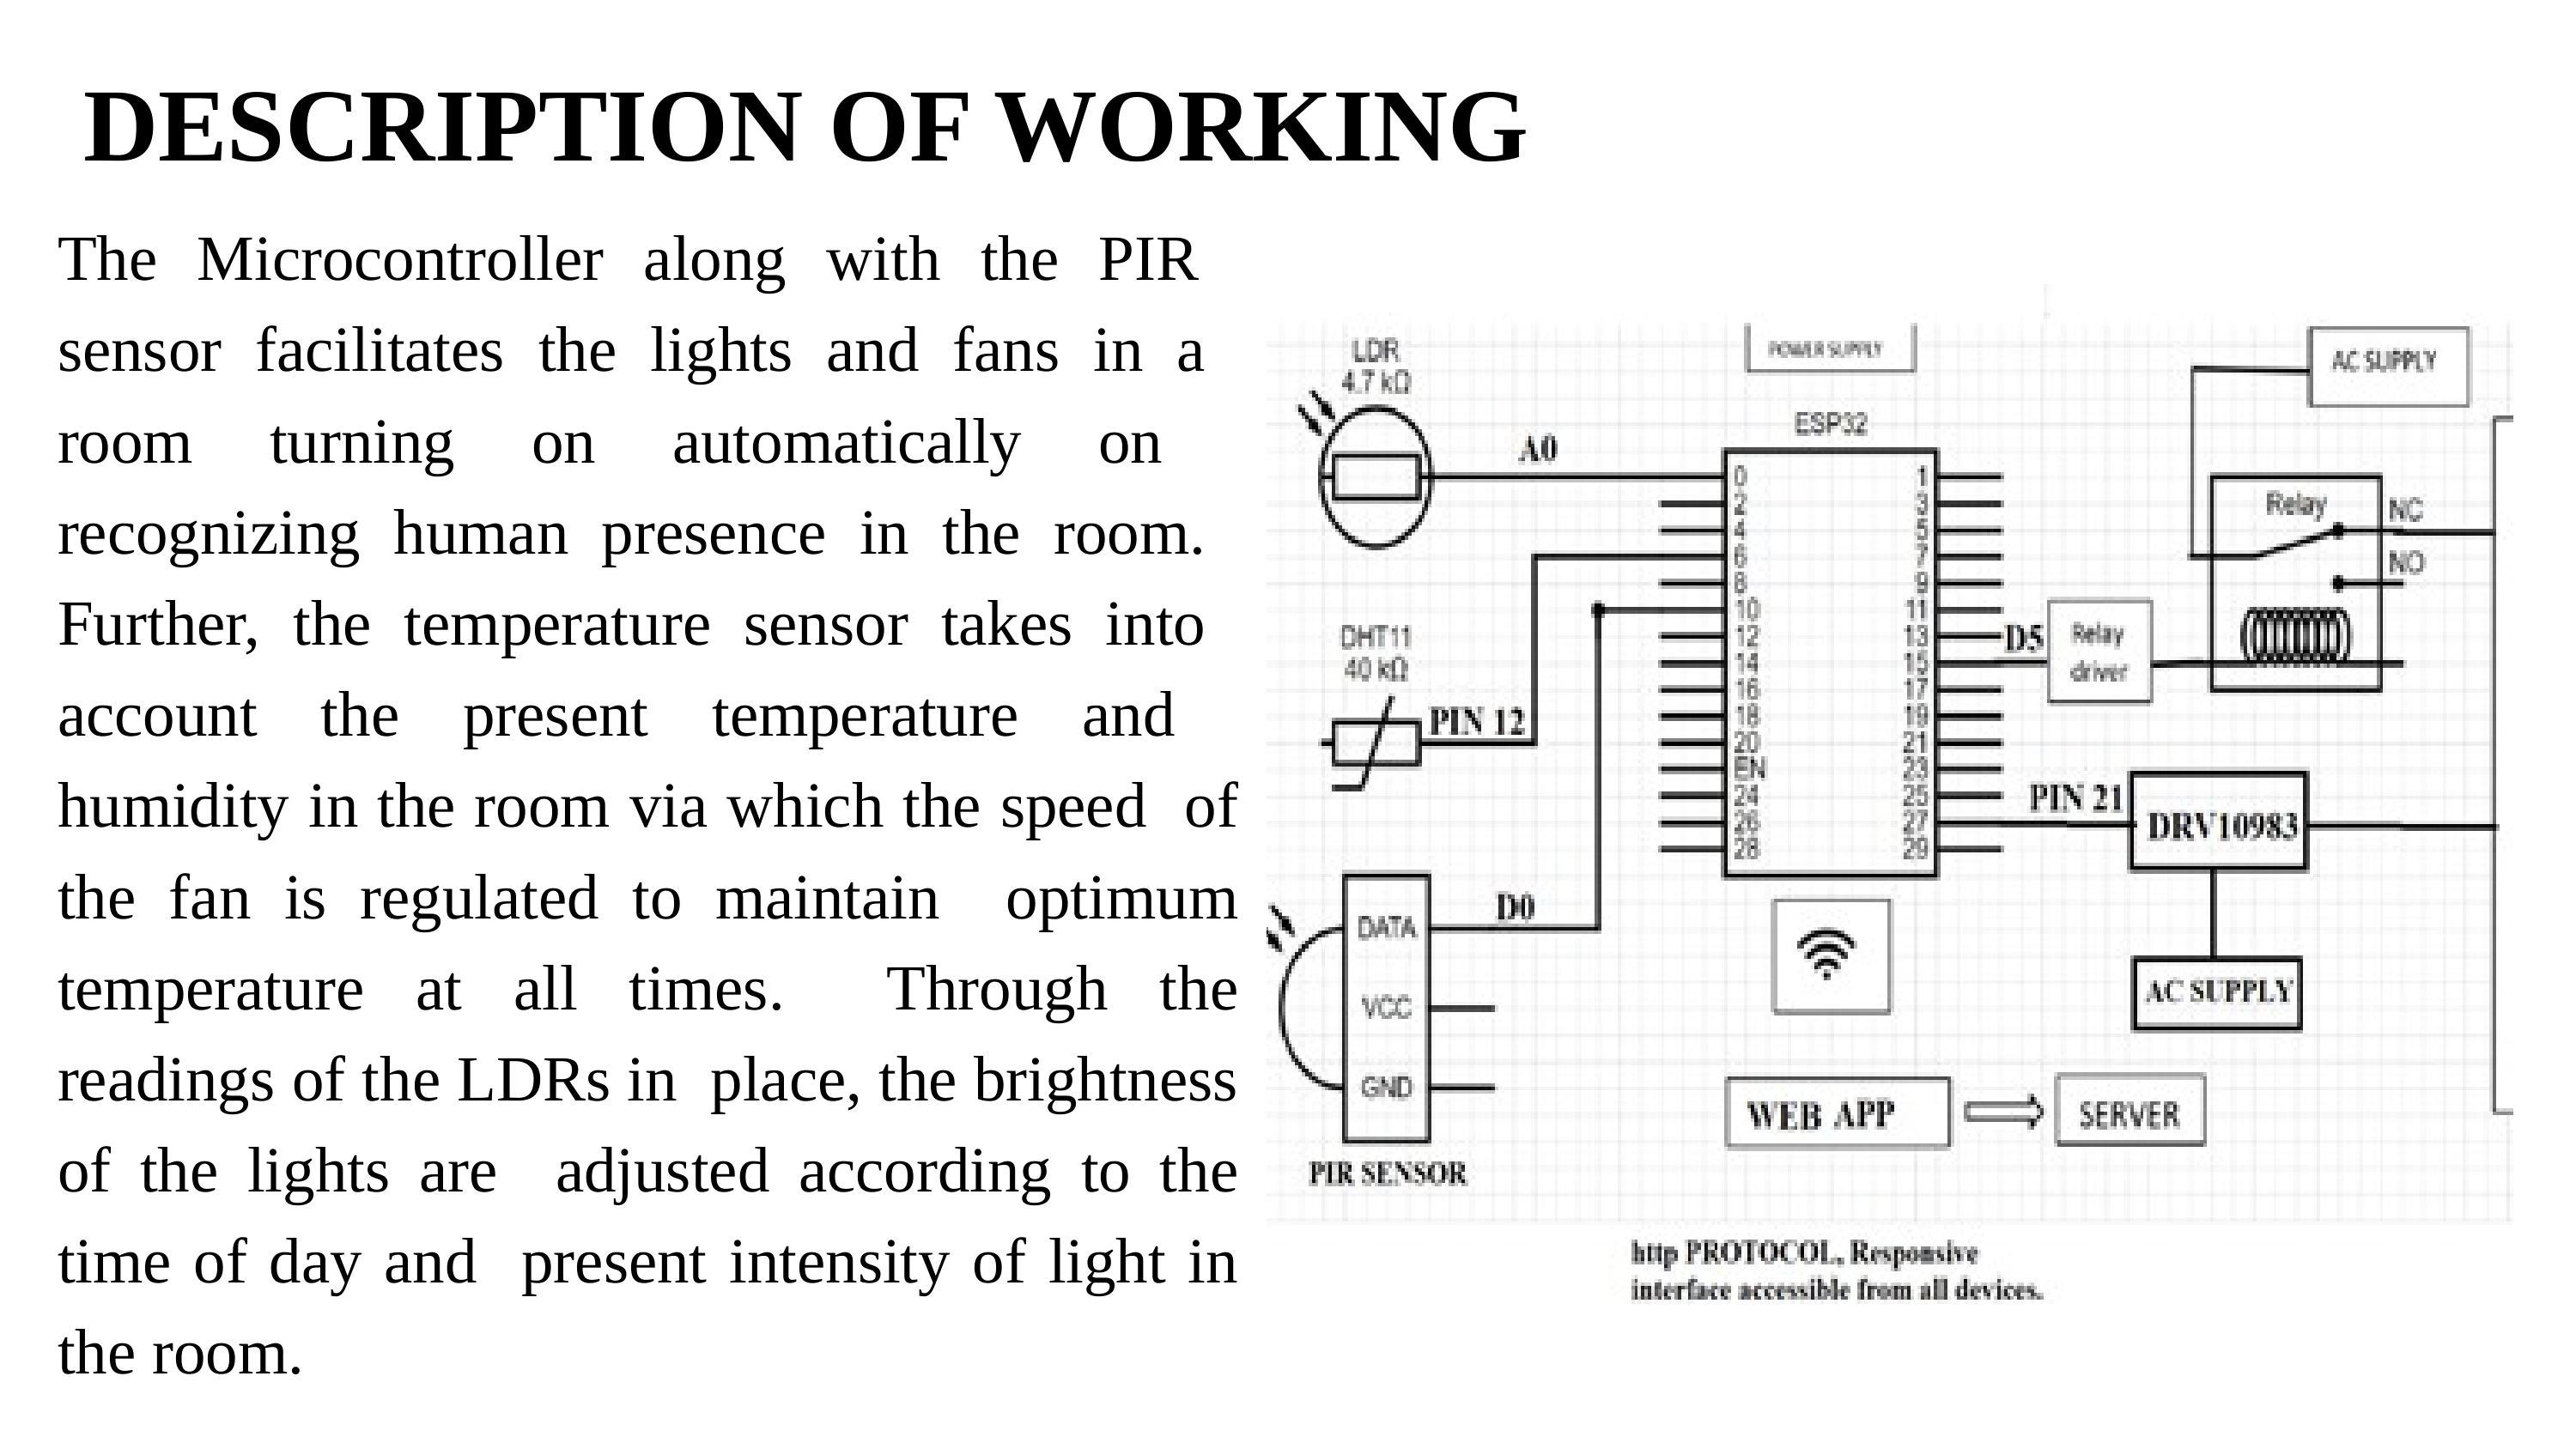

# DESCRIPTION OF WORKING
The Microcontroller along with the PIR  sensor facilitates the lights and fans in a  room turning on automatically on  recognizing human presence in the room.  Further, the temperature sensor takes into  account the present temperature and  humidity in the room via which the speed  of the fan is regulated to maintain  optimum temperature at all times.  Through the readings of the LDRs in  place, the brightness of the lights are  adjusted according to the time of day and  present intensity of light in the room.